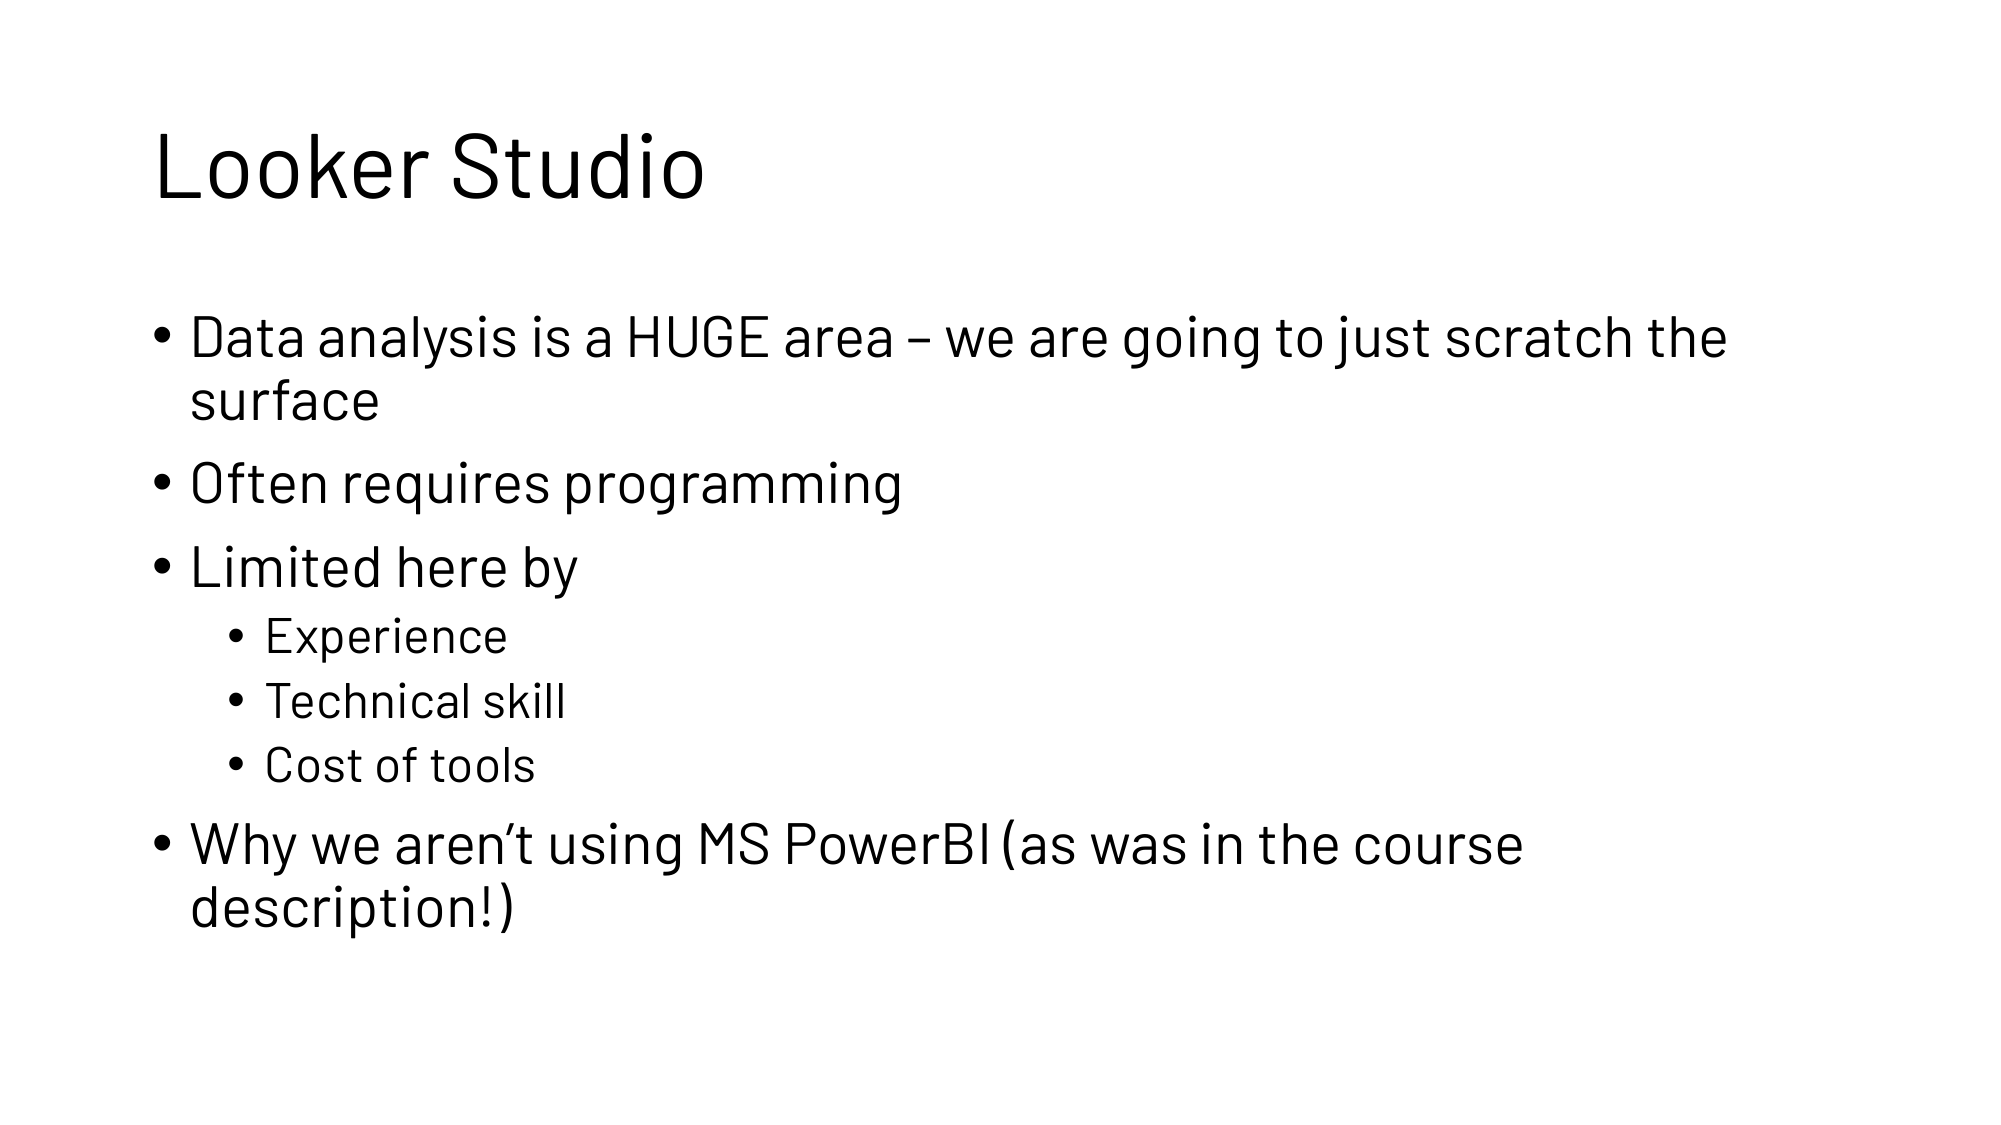

# Looker Studio
Data analysis is a HUGE area – we are going to just scratch the surface
Often requires programming
Limited here by
Experience
Technical skill
Cost of tools
Why we aren’t using MS PowerBI (as was in the course description!)